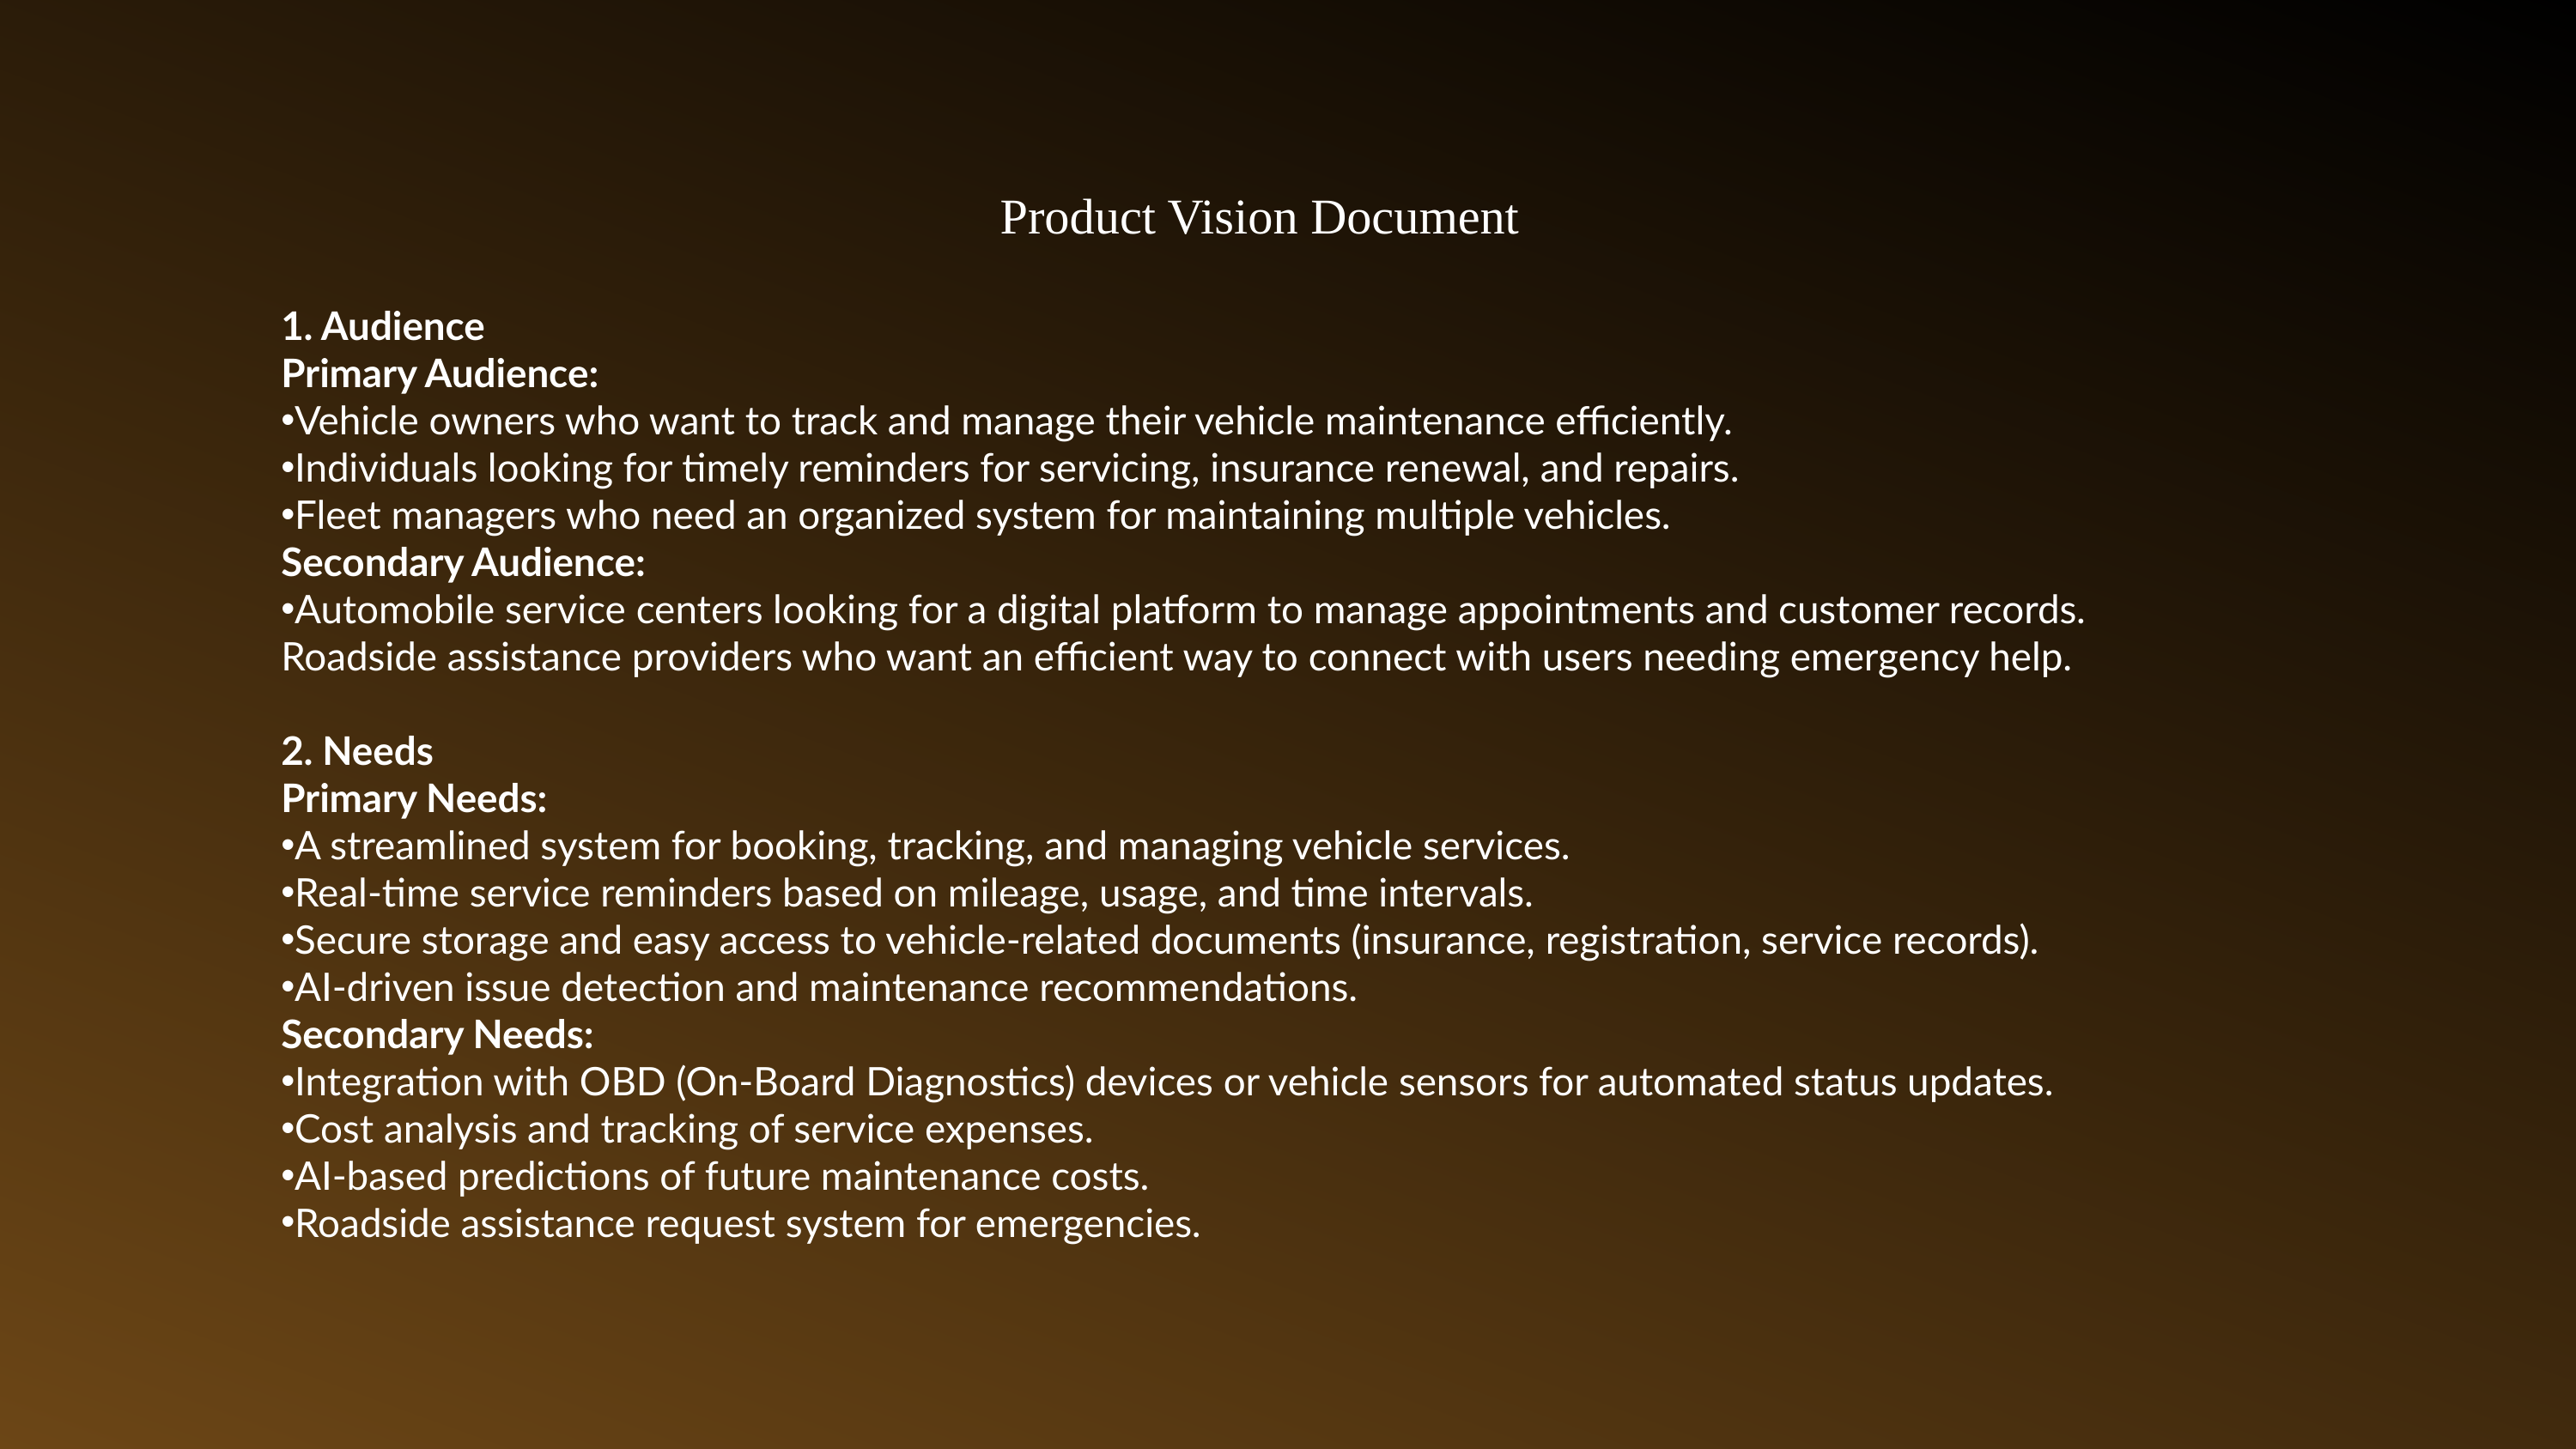

Product Vision Document
1. Audience
Primary Audience:
Vehicle owners who want to track and manage their vehicle maintenance efficiently.
Individuals looking for timely reminders for servicing, insurance renewal, and repairs.
Fleet managers who need an organized system for maintaining multiple vehicles.
Secondary Audience:
Automobile service centers looking for a digital platform to manage appointments and customer records.
Roadside assistance providers who want an efficient way to connect with users needing emergency help.
2. Needs
Primary Needs:
A streamlined system for booking, tracking, and managing vehicle services.
Real-time service reminders based on mileage, usage, and time intervals.
Secure storage and easy access to vehicle-related documents (insurance, registration, service records).
AI-driven issue detection and maintenance recommendations.
Secondary Needs:
Integration with OBD (On-Board Diagnostics) devices or vehicle sensors for automated status updates.
Cost analysis and tracking of service expenses.
AI-based predictions of future maintenance costs.
Roadside assistance request system for emergencies.